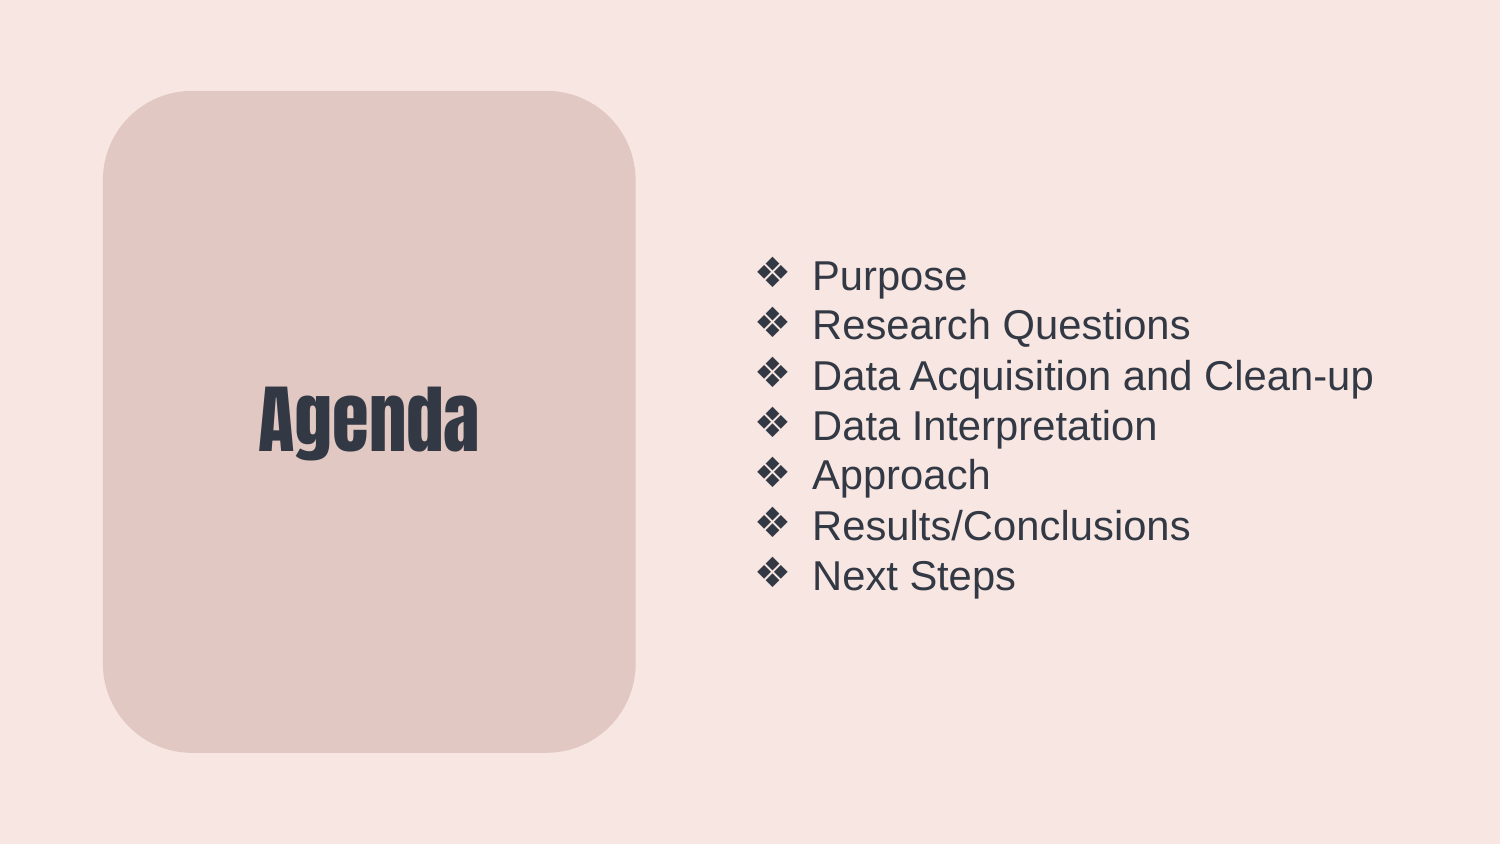

Purpose
Research Questions
Data Acquisition and Clean-up
Data Interpretation
Approach
Results/Conclusions
Next Steps
# Agenda